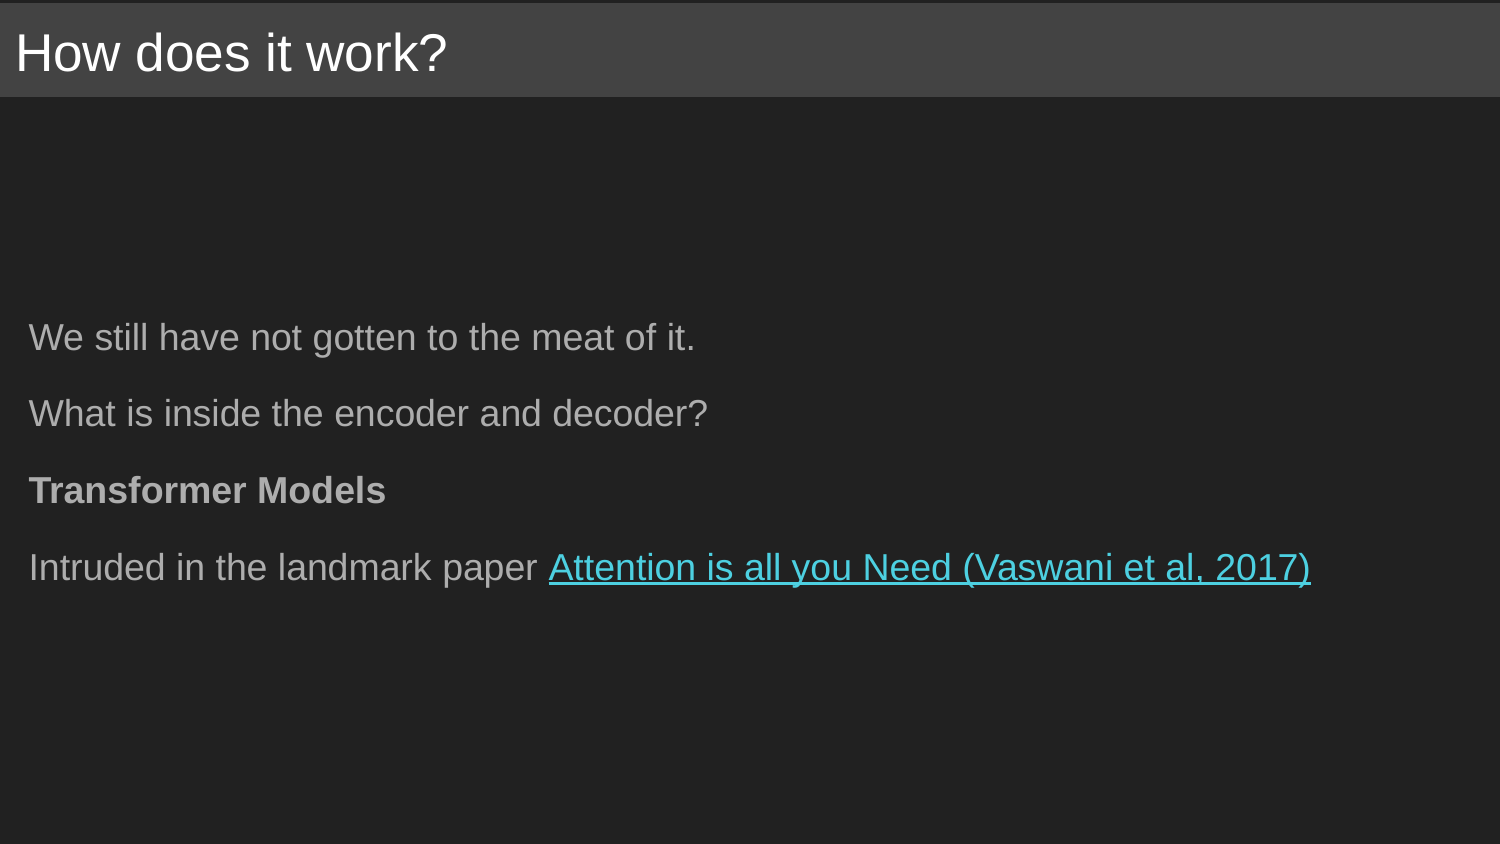

# How does it work?

We still have not gotten to the meat of it.
What is inside the encoder and decoder?
Transformer Models
Intruded in the landmark paper Attention is all you Need (Vaswani et al, 2017)